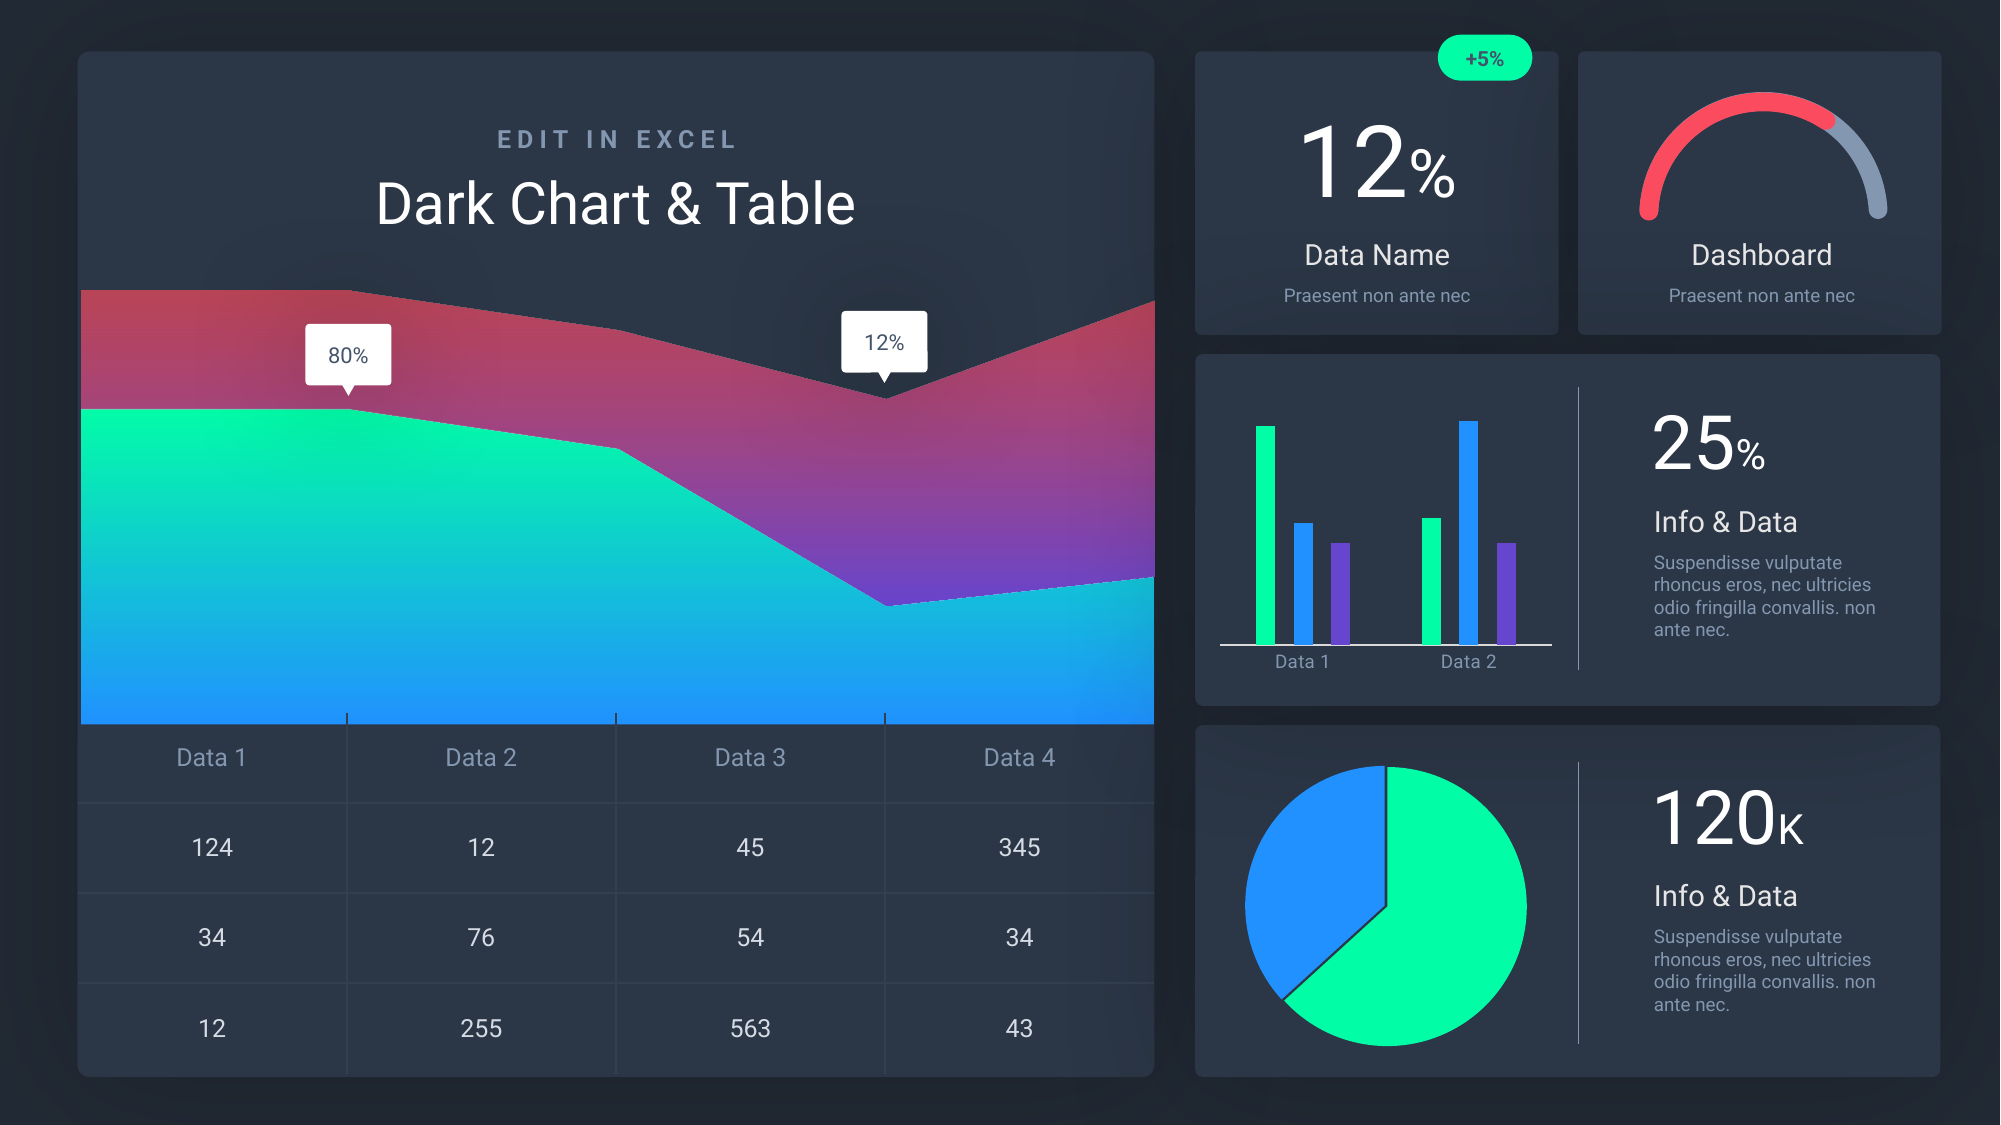

+5%

12%
EDIT IN EXCEL

Dark Chart & Table

### Chart

| Category | Serie 1 | Serie 2 |
|---|---|---|
| 37377 | 32.0 | 12.0 |
| 37408 | 32.0 | 12.0 |
| 37438 | 28.0 | 12.0 |
| 37469 | 12.0 | 21.0 |
| 37500 | 15.0 | 28.0 |
Data Name
Praesent non ante nec
Dashboard
Praesent non ante nec
12%

80%

### Chart

| Category | Serie 1 | Serie 2 | Serie 3 |
|---|---|---|---|
| Data 1 | 4.3 | 2.4 | 2.0 |
| Data 2 | 2.5 | 4.4 | 2.0 |
25%
Info & Data
Suspendisse vulputate rhoncus eros, nec ultricies odio fringilla convallis. non ante nec.
| Data 1 | Data 2 | Data 3 | Data 4 |
| --- | --- | --- | --- |
| 124 | 12 | 45 | 345 |
| 34 | 76 | 54 | 34 |
| 12 | 255 | 563 | 43 |

### Chart

| Category | Serie 1 | Serie 2 | Serie 3 |
|---|---|---|---|
| Data 1 | 4.3 | 2.4 | 2.0 |
| Data 2 | 2.5 | 4.4 | 2.0 |
120K
Info & Data
Suspendisse vulputate rhoncus eros, nec ultricies odio fringilla convallis. non ante nec.